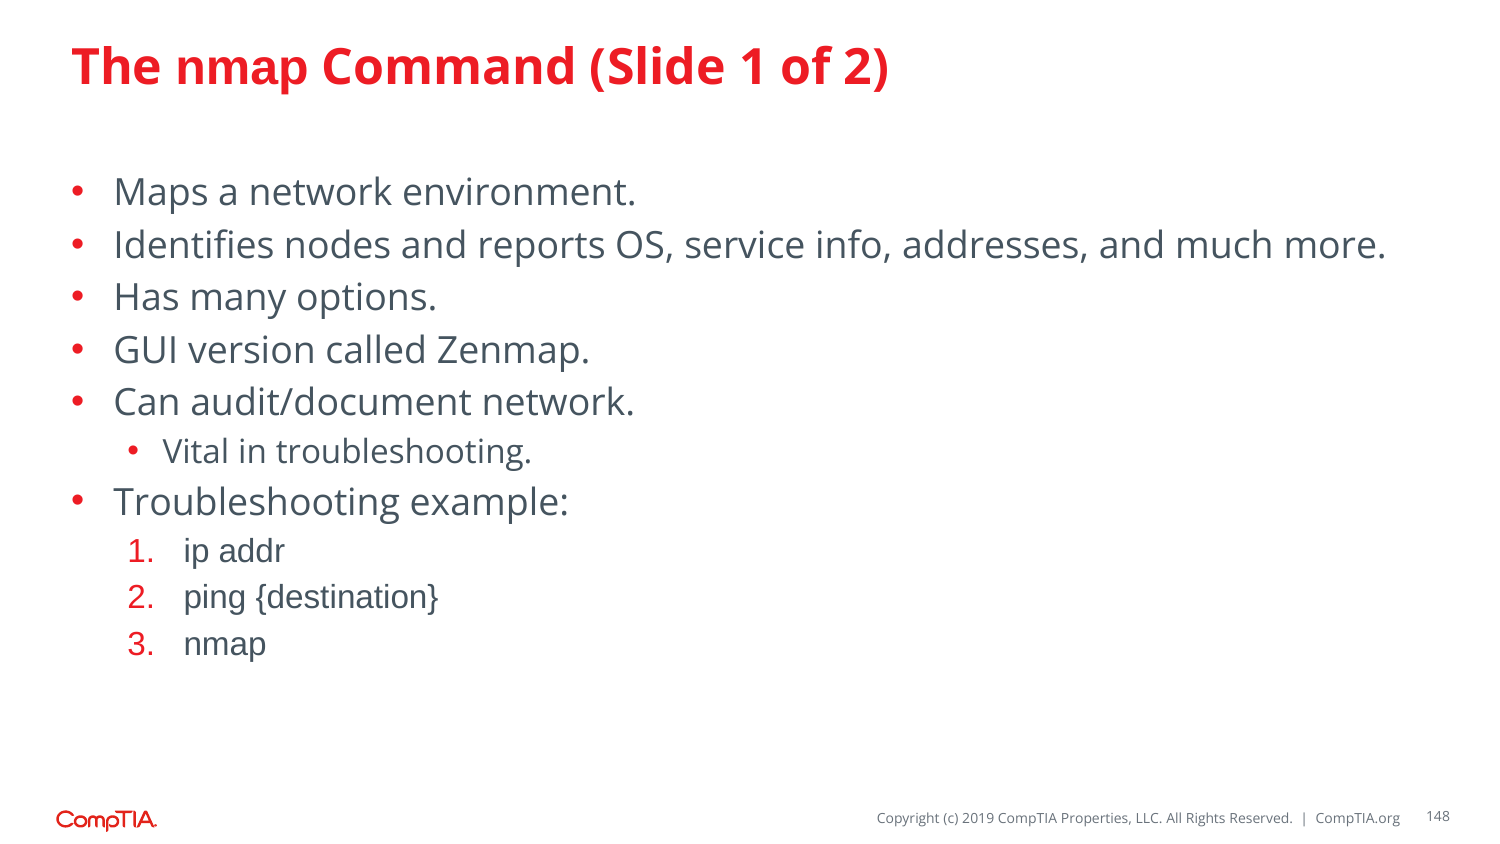

# The nmap Command (Slide 1 of 2)
Maps a network environment.
Identifies nodes and reports OS, service info, addresses, and much more.
Has many options.
GUI version called Zenmap.
Can audit/document network.
Vital in troubleshooting.
Troubleshooting example:
ip addr
ping {destination}
nmap
148